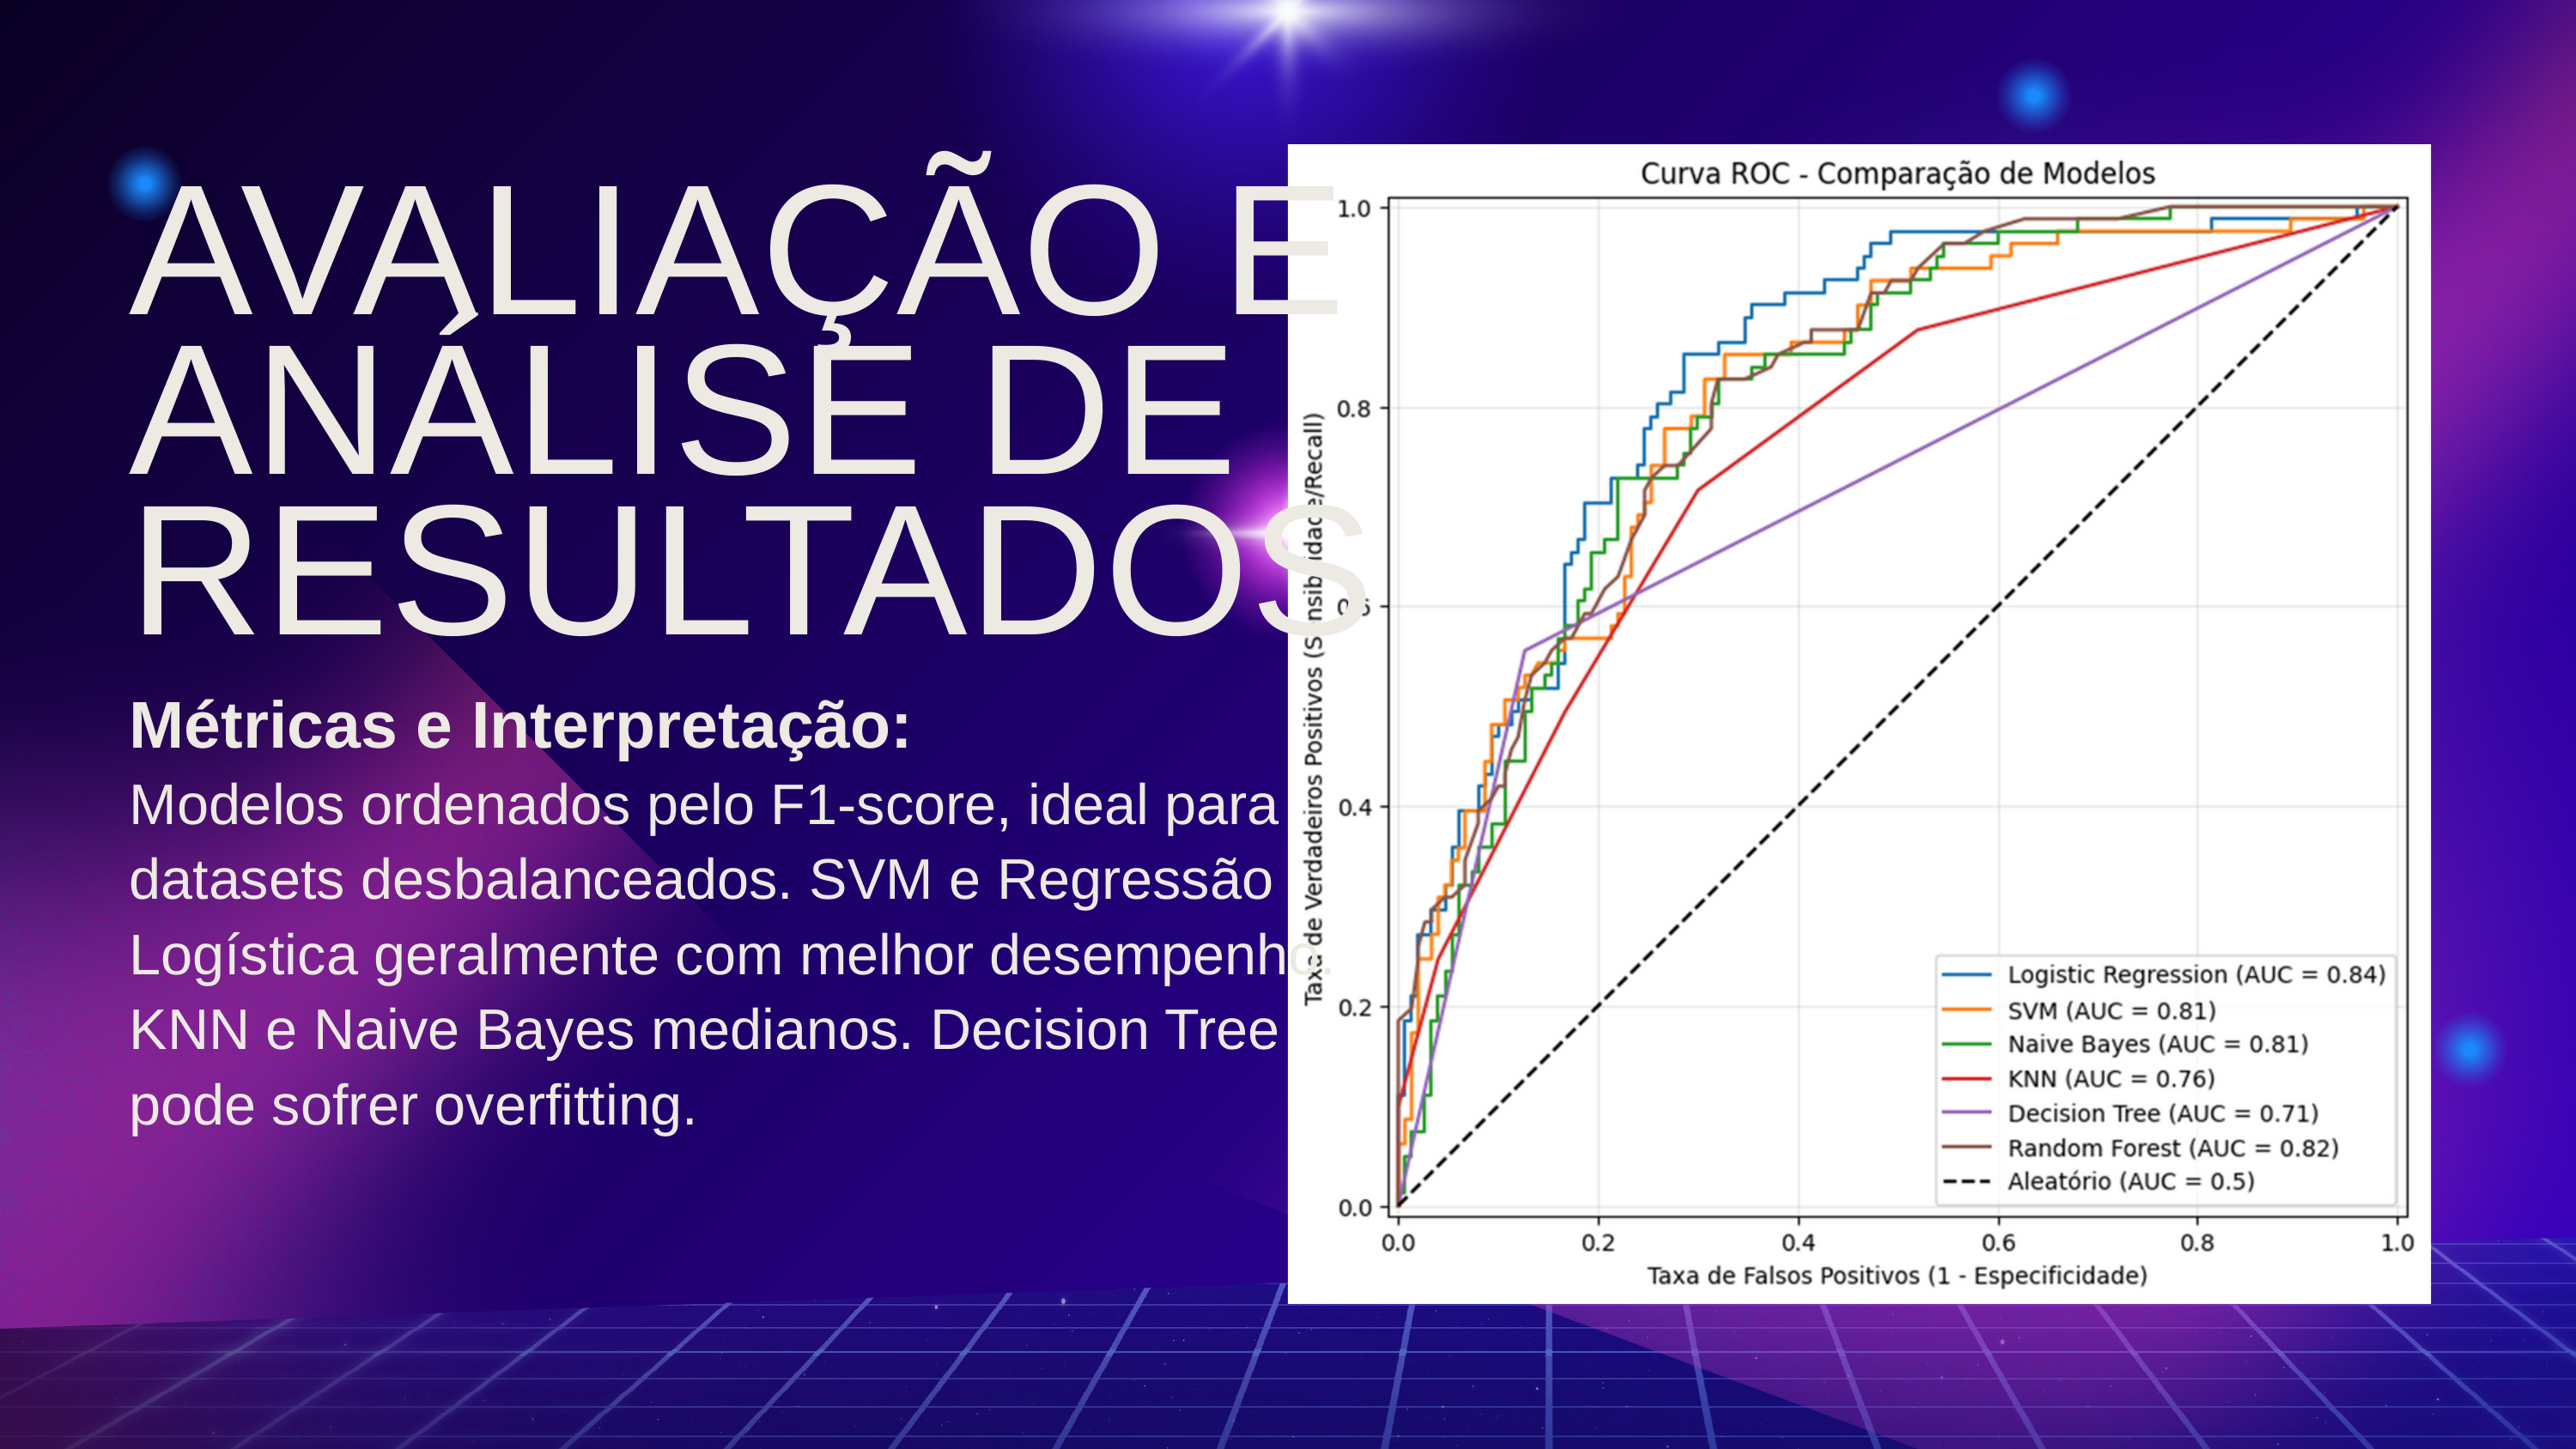

AVALIAÇÃO E ANÁLISE DE RESULTADOS

Métricas e Interpretação:
Modelos ordenados pelo F1-score, ideal para datasets desbalanceados. SVM e Regressão Logística geralmente com melhor desempenho. KNN e Naive Bayes medianos. Decision Tree pode sofrer overfitting.